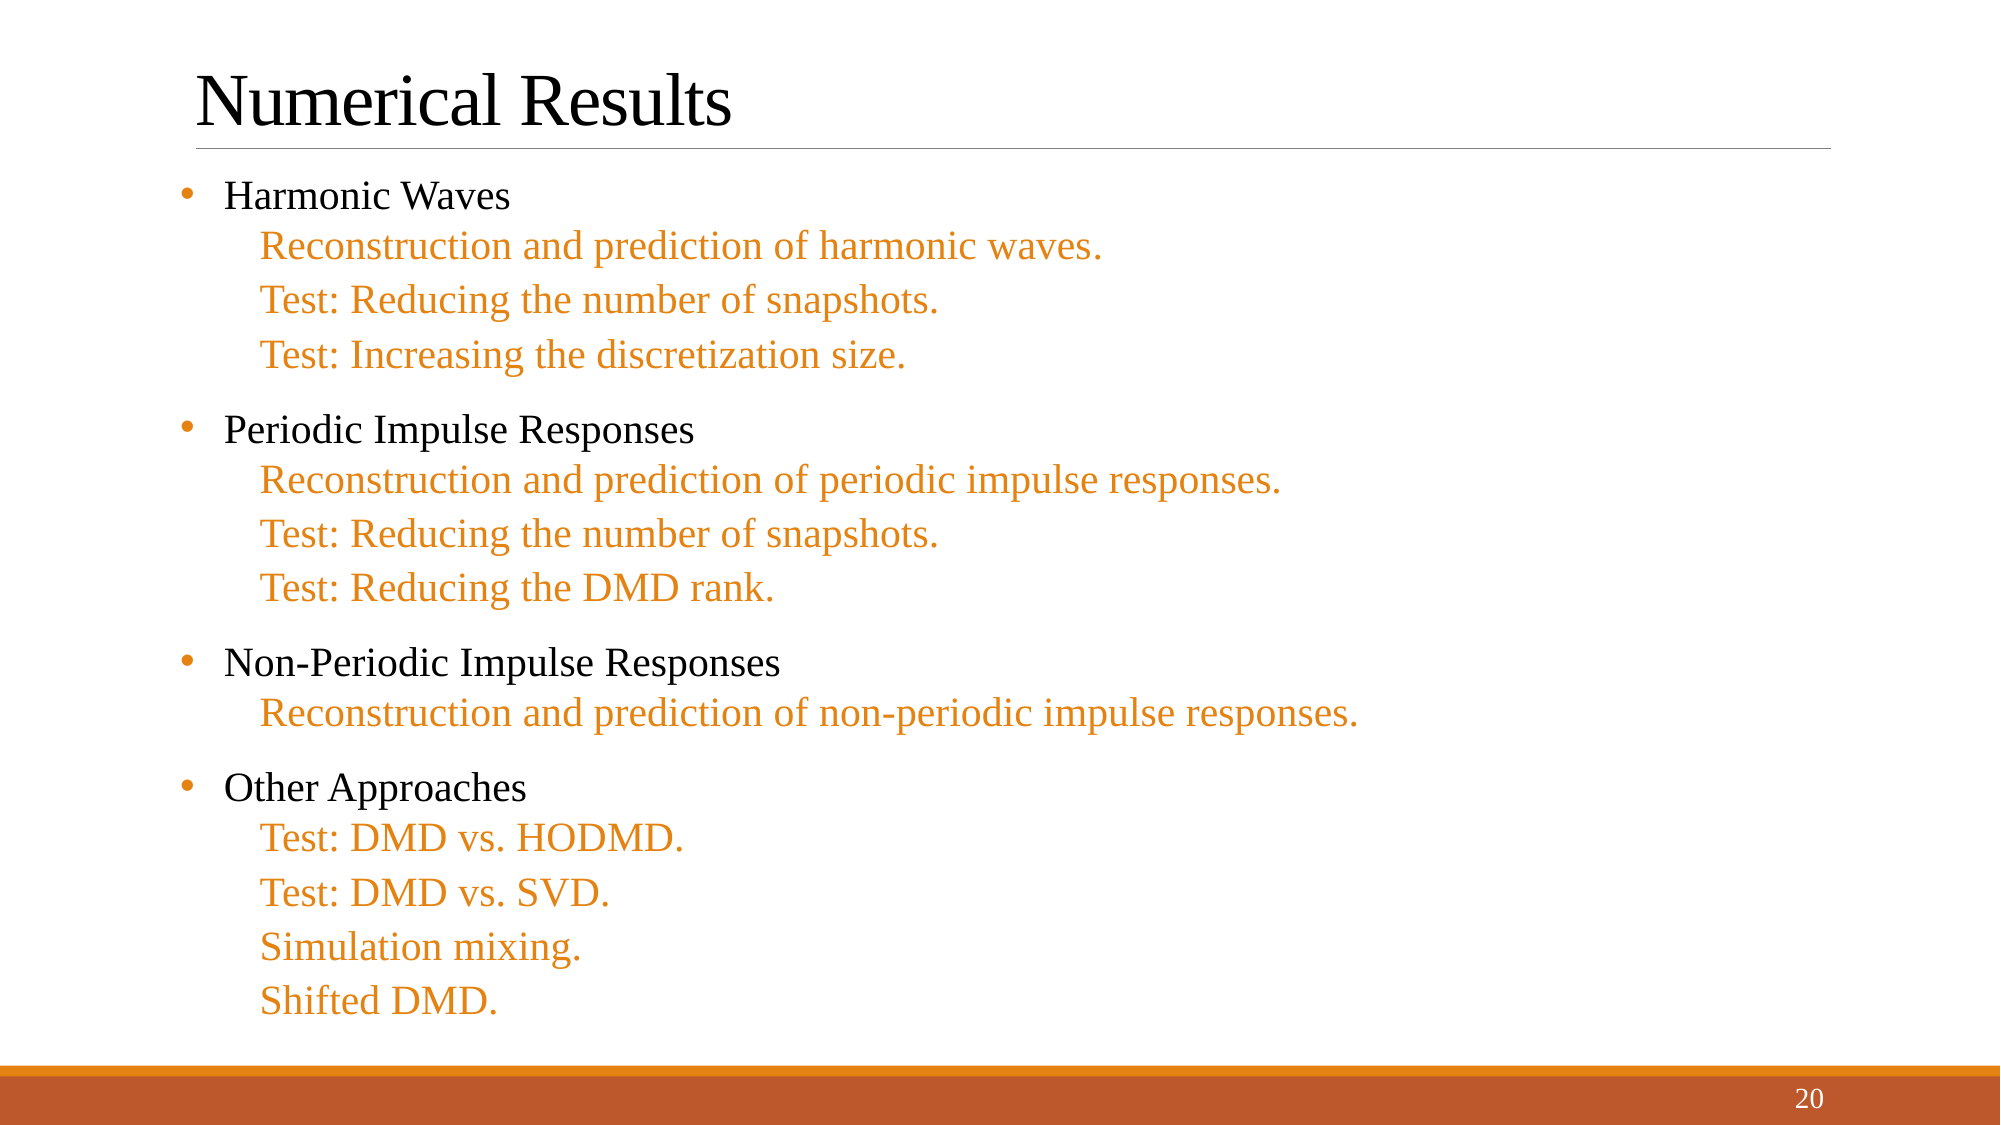

# Numerical Results
Harmonic Waves
   Reconstruction and prediction of harmonic waves.
   Test: Reducing the number of snapshots.
   Test: Increasing the discretization size.
Periodic Impulse Responses
   Reconstruction and prediction of periodic impulse responses.
   Test: Reducing the number of snapshots.
   Test: Reducing the DMD rank.
Non-Periodic Impulse Responses
   Reconstruction and prediction of non-periodic impulse responses.
Other Approaches
   Test: DMD vs. HODMD.
   Test: DMD vs. SVD.
   Simulation mixing.
   Shifted DMD.
20